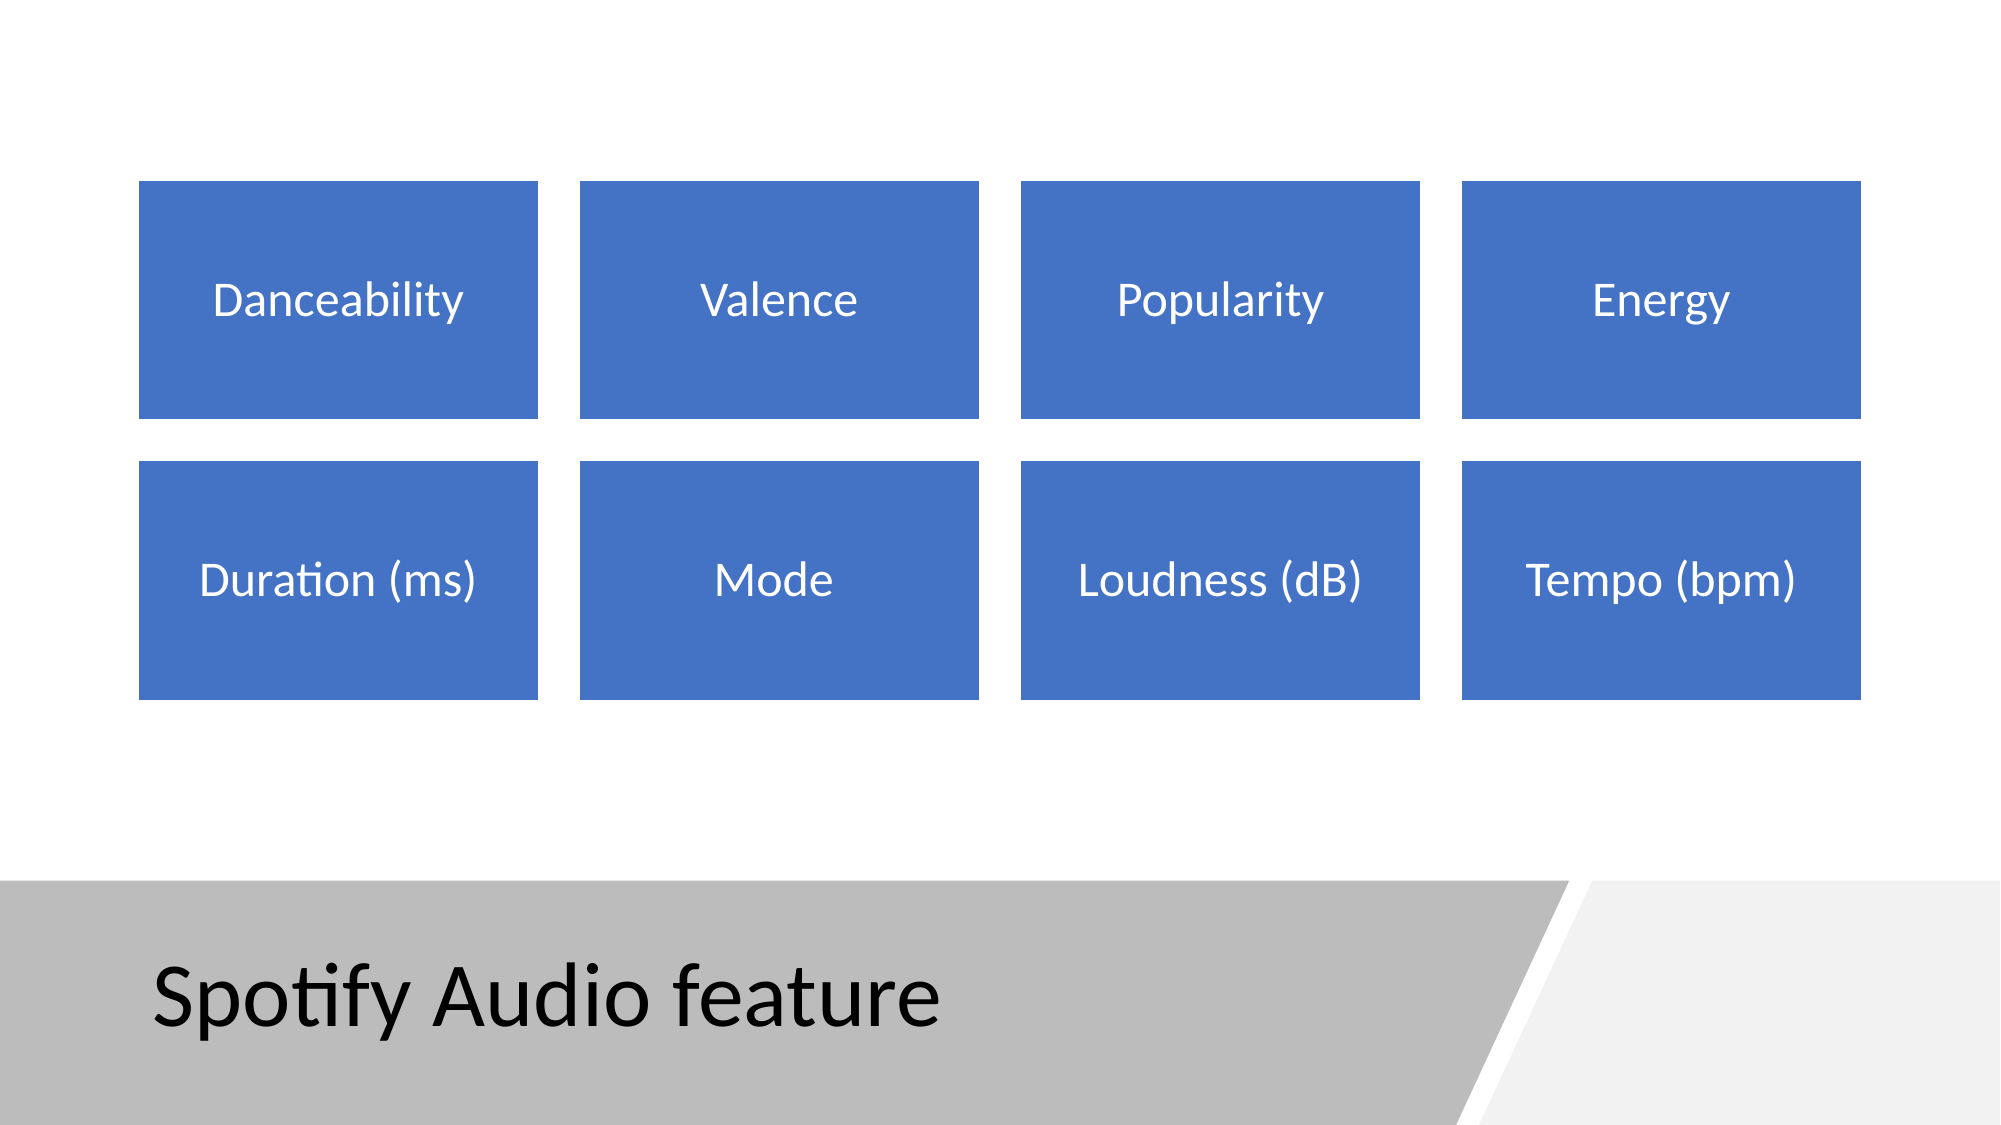

Danceability
Valence
Popularity
Energy
Duration (ms)
Mode
Loudness (dB)
Tempo (bpm)

# Spotify Audio feature